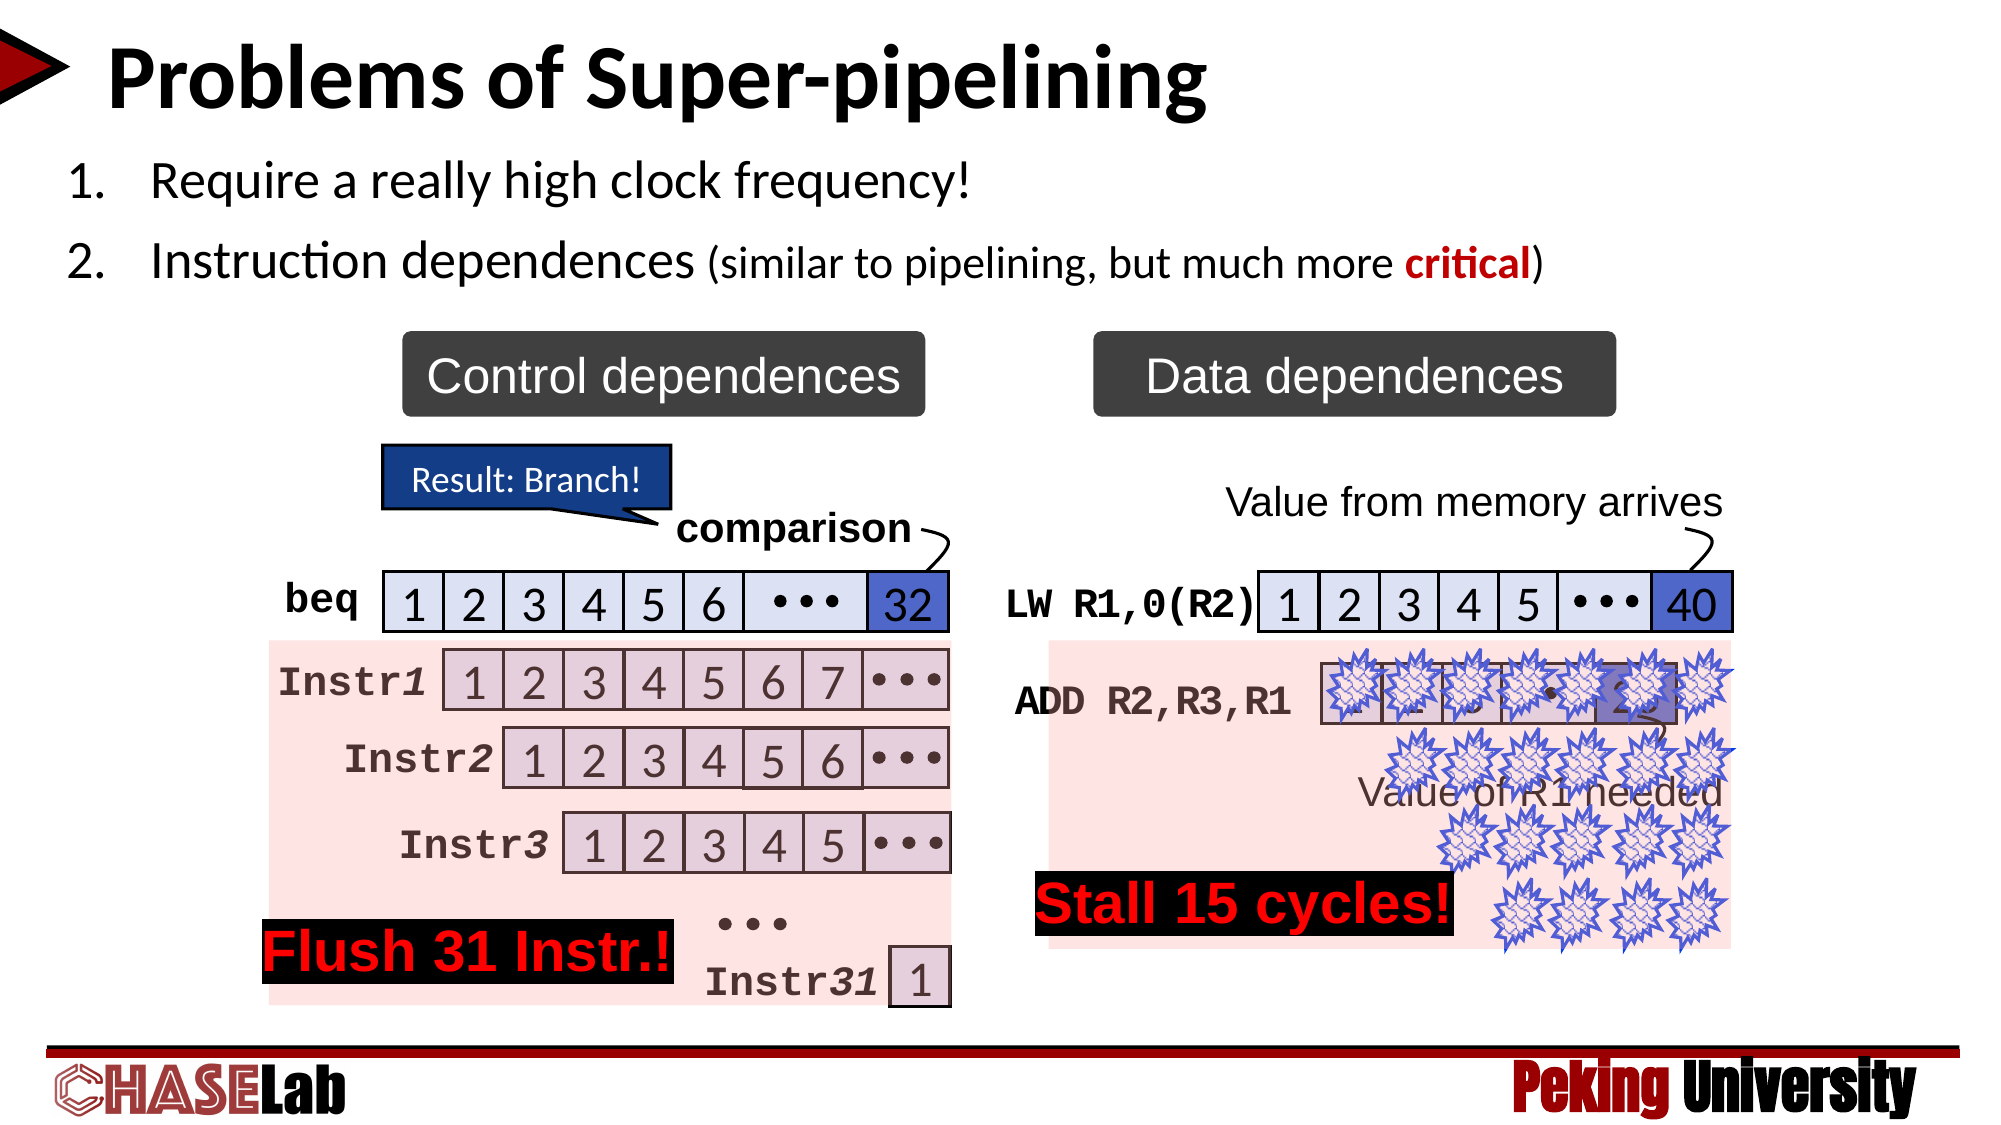

# Problems of Super-pipelining
Require a really high clock frequency!
Instruction dependences (similar to pipelining, but much more critical)
Control dependences
Data dependences
Result: Branch!
Value from memory arrives

comparison

beq
1
LW R1,0(R2)
2
5
40

1
3
4
5
4
3
2
6
5
4
3
32

Instr31
1

7
6
5
6
5
4
2
Instr1
1
4
3
2
Instr3
1
3
2
Instr2
1

Flush 31 Instr.!

Stall 15 cycles!

25
2

1
3
ADD R2,R3,R1

Value of R1 needed